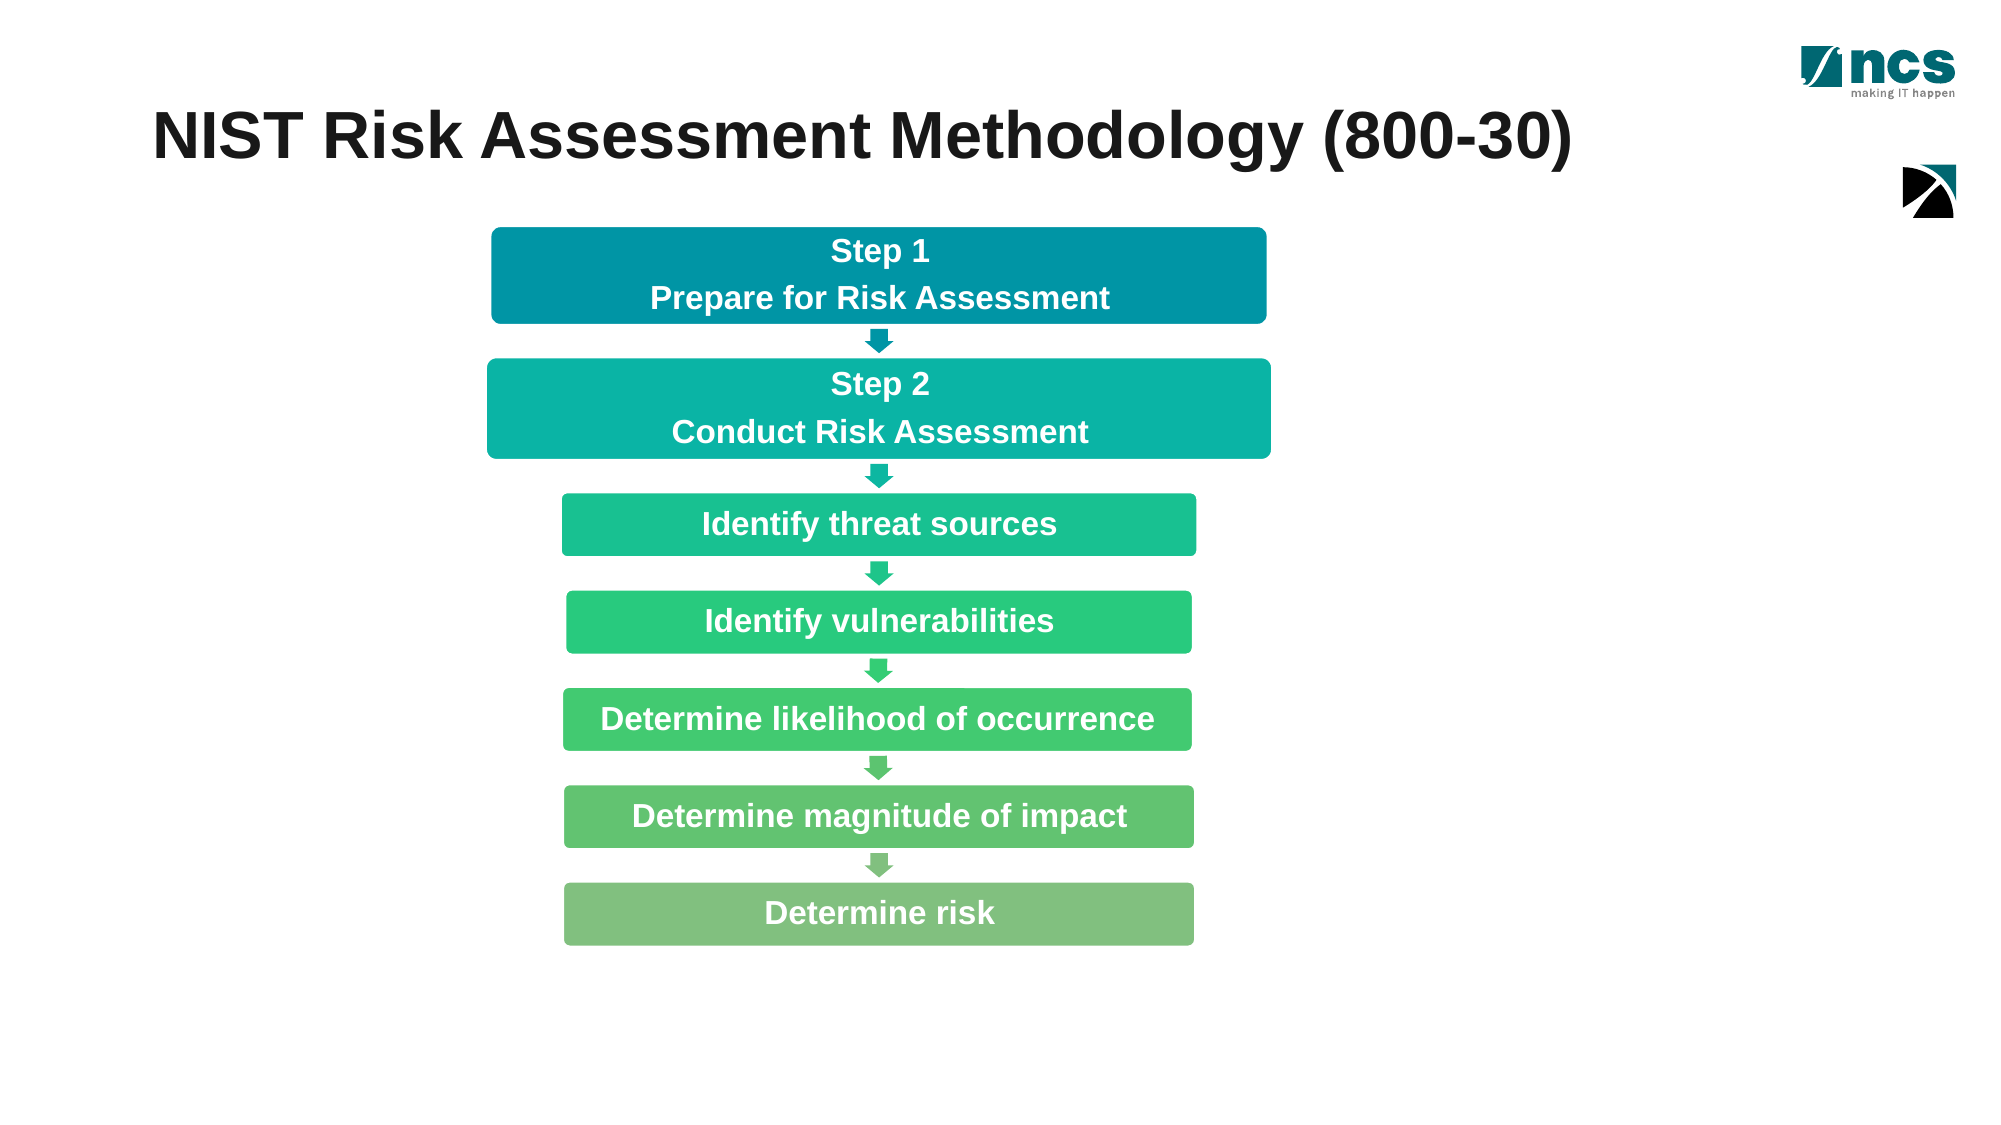

# NIST Risk Assessment Methodology (800-30)

Step 1
Prepare for Risk Assessment

Step 2
Conduct Risk Assessment

Identify threat sources

Identify vulnerabilities

Determine likelihood of occurrence

Determine magnitude of impact

Determine risk